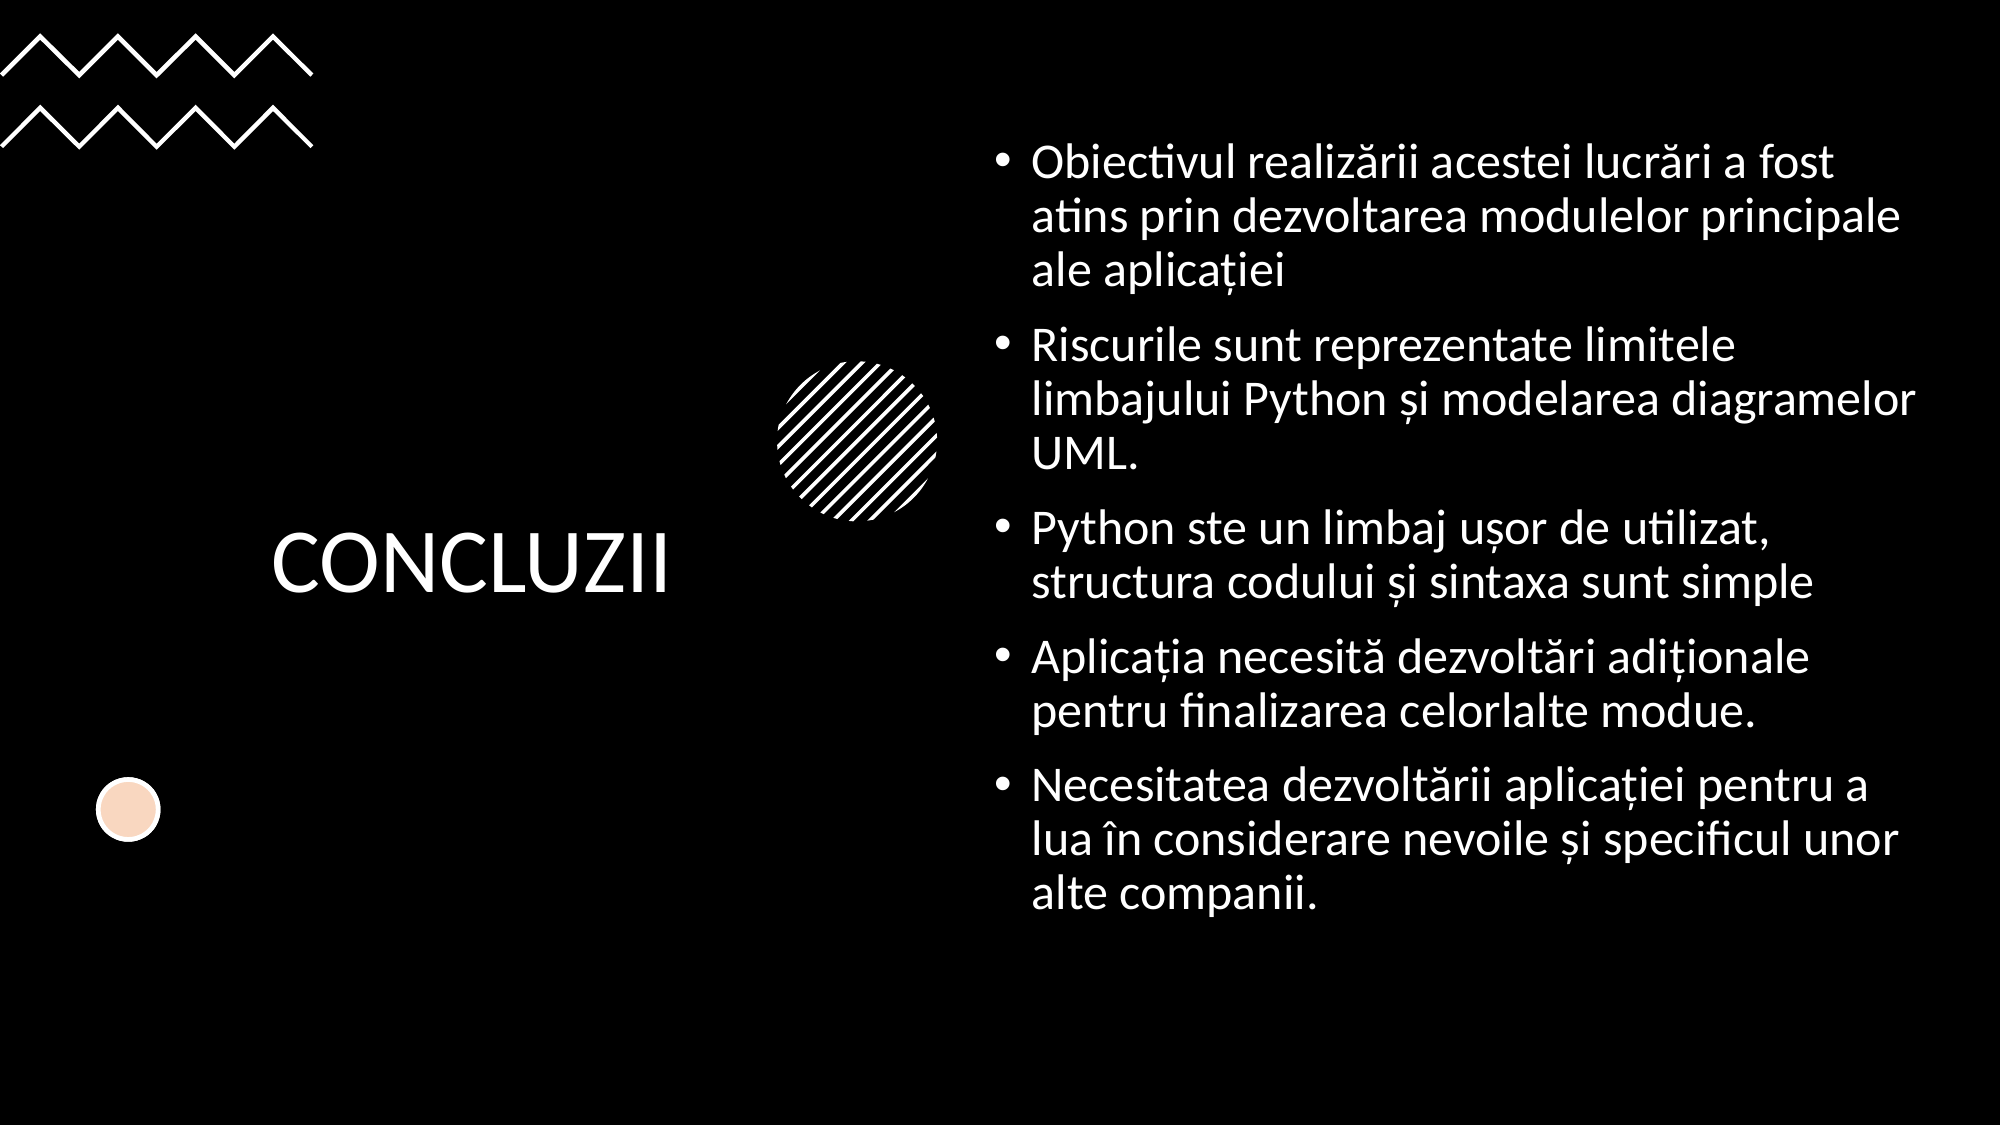

# CONCLUZII
Obiectivul realizării acestei lucrări a fost atins prin dezvoltarea modulelor principale ale aplicației
Riscurile sunt reprezentate limitele limbajului Python și modelarea diagramelor UML.
Python ste un limbaj ușor de utilizat, structura codului și sintaxa sunt simple
Aplicația necesită dezvoltări adiționale pentru finalizarea celorlalte modue.
Necesitatea dezvoltării aplicației pentru a lua în considerare nevoile și specificul unor alte companii.